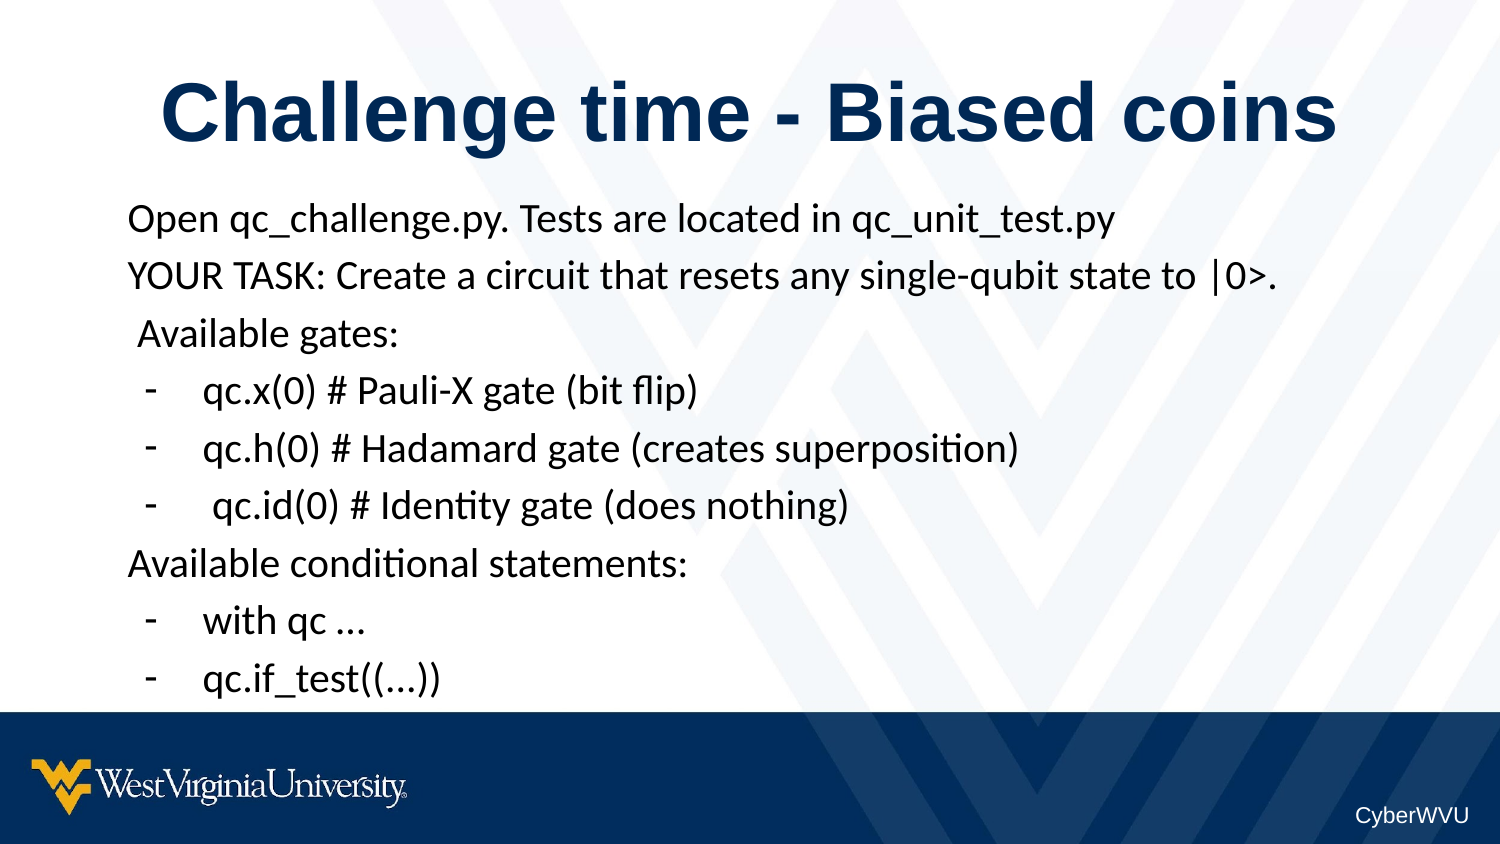

Challenge time - Biased coins
Open qc_challenge.py. Tests are located in qc_unit_test.py
YOUR TASK: Create a circuit that resets any single-qubit state to |0>.
 Available gates:
qc.x(0) # Pauli-X gate (bit flip)
qc.h(0) # Hadamard gate (creates superposition)
 qc.id(0) # Identity gate (does nothing)
Available conditional statements:
with qc …
qc.if_test((...))
CyberWVU